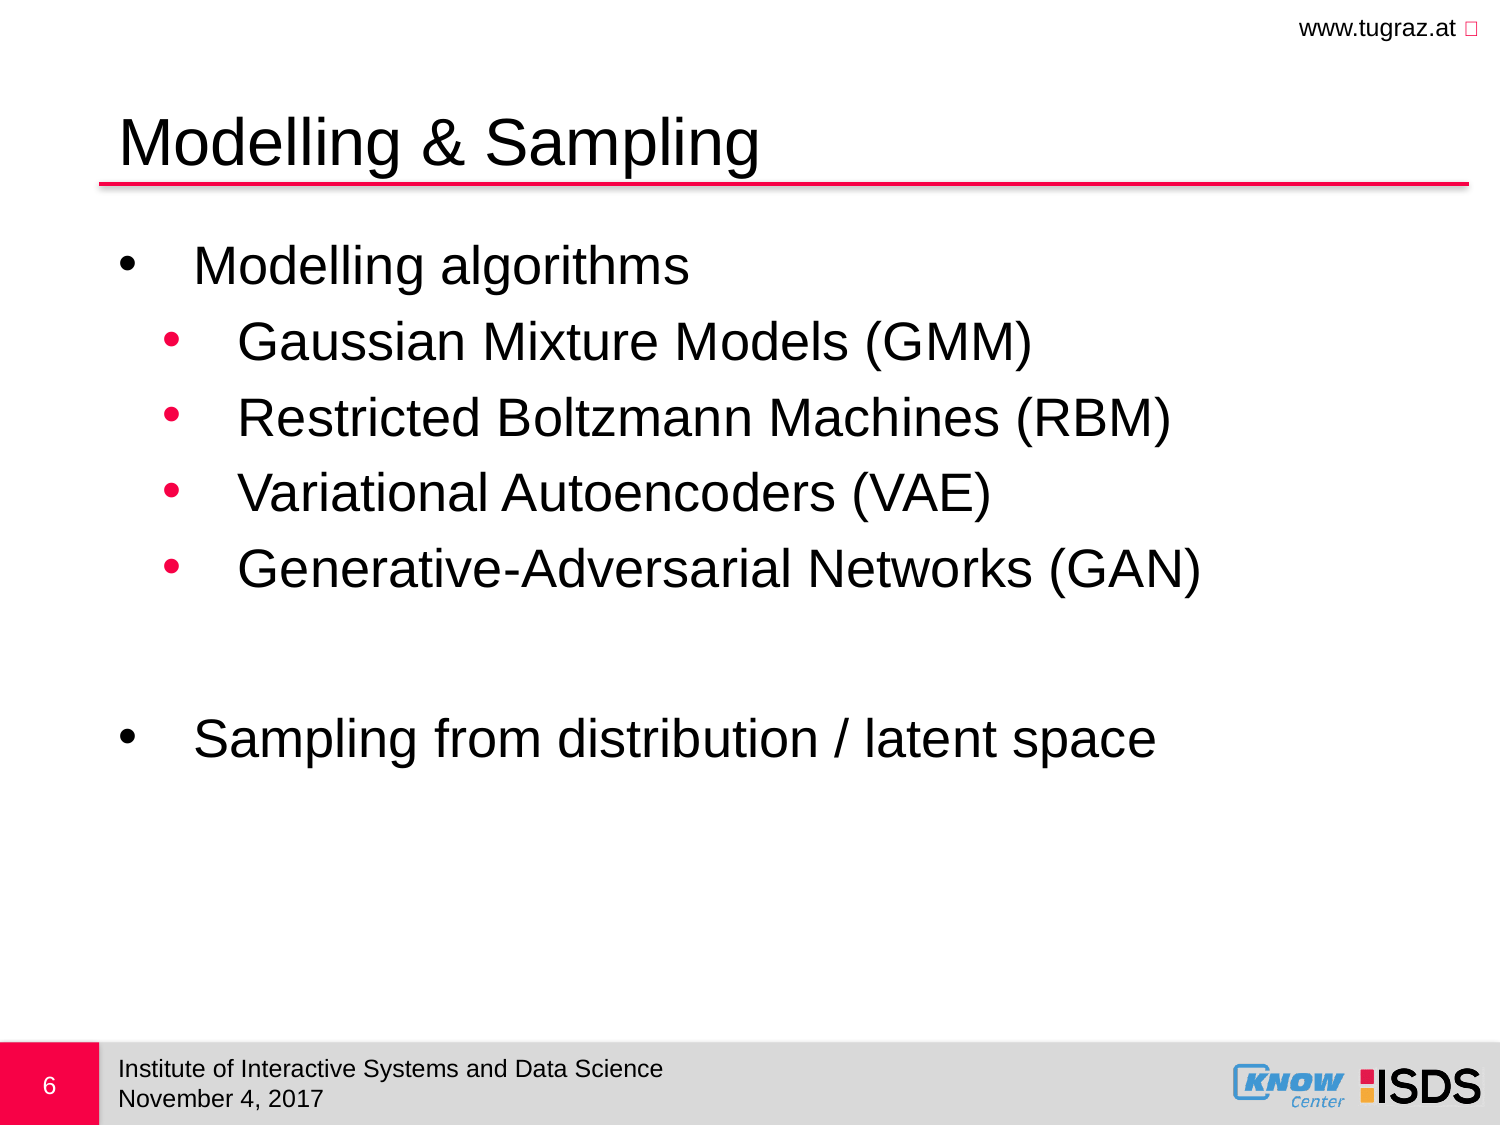

# Modelling & Sampling
Modelling algorithms
Gaussian Mixture Models (GMM)
Restricted Boltzmann Machines (RBM)
Variational Autoencoders (VAE)
Generative-Adversarial Networks (GAN)

Sampling from distribution / latent space
Institute of Interactive Systems and Data Science
6
November 4, 2017